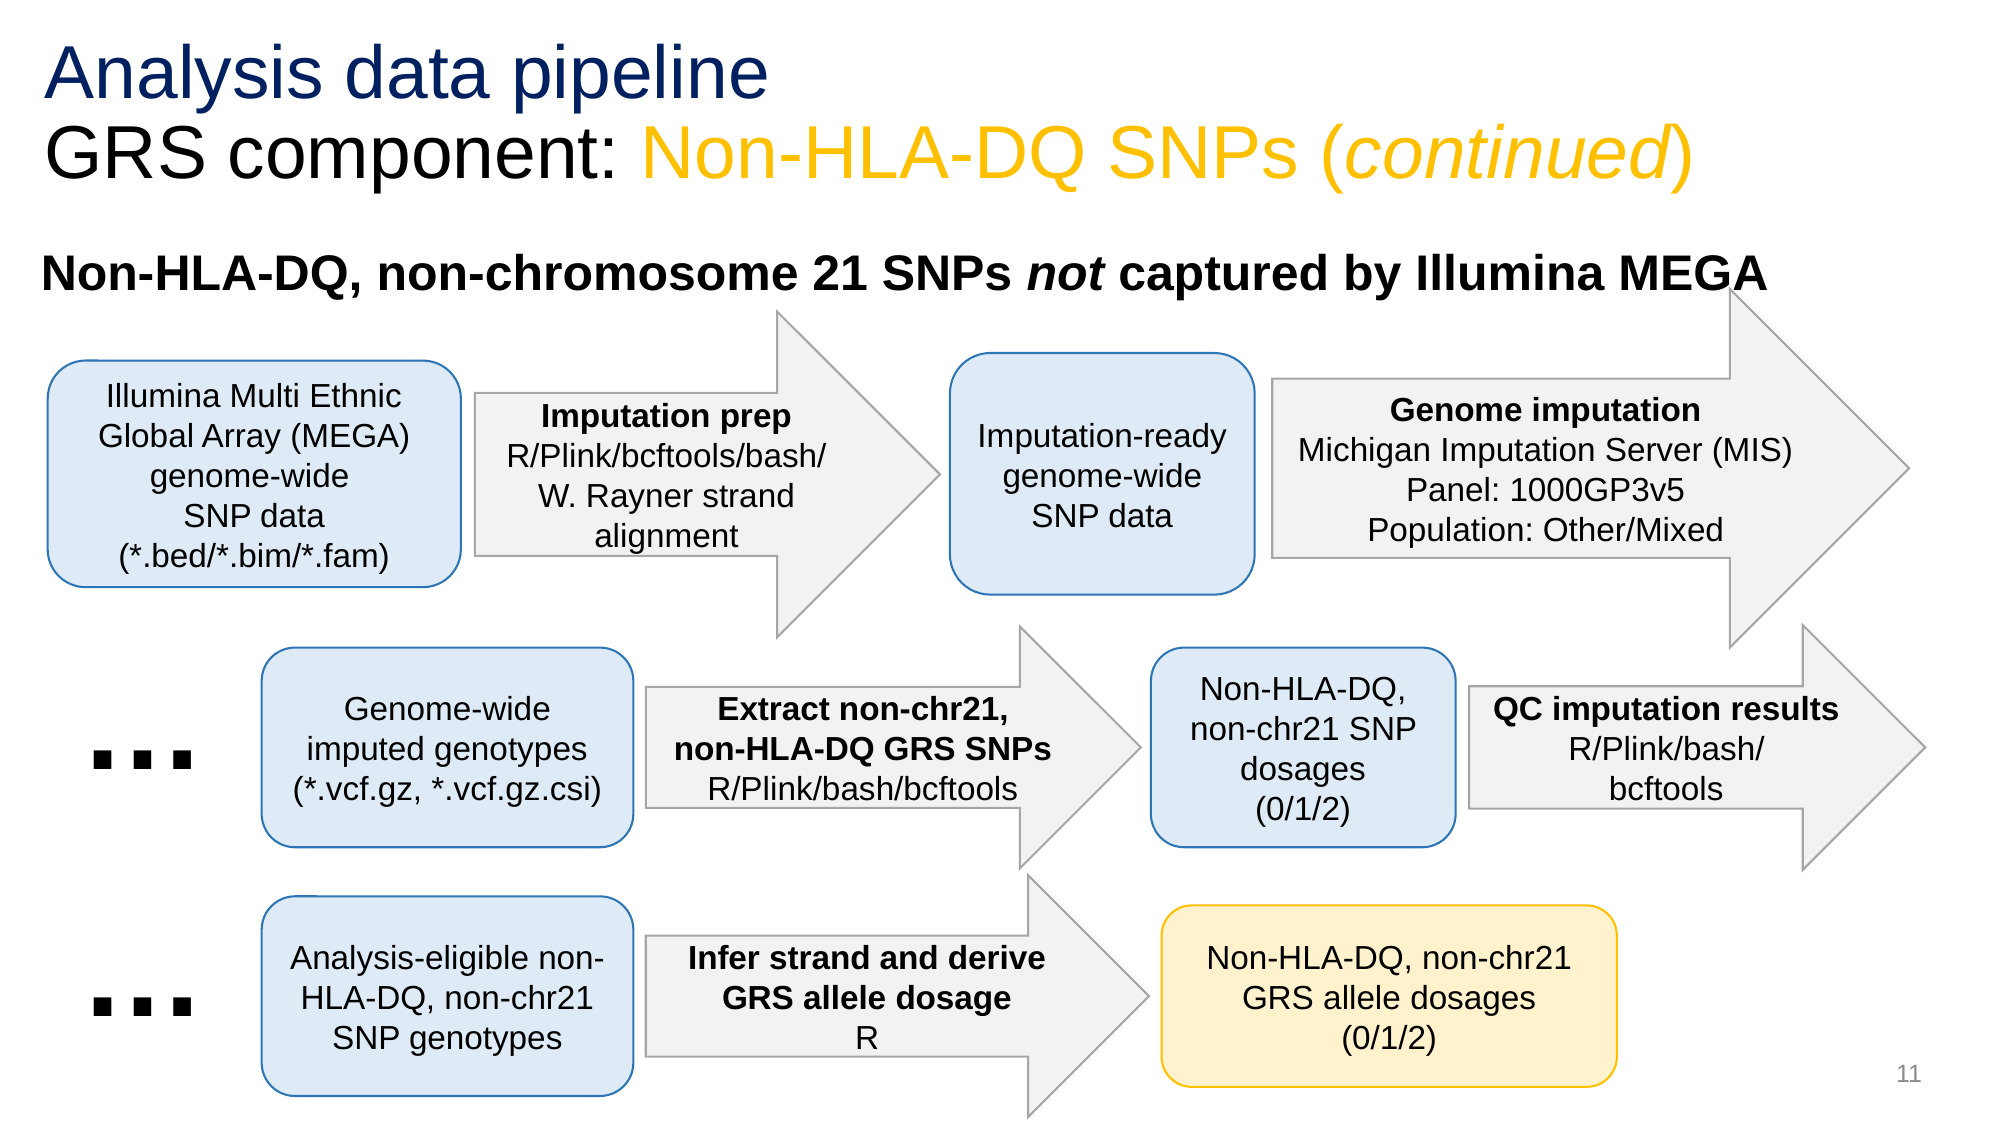

Analysis data pipeline
GRS component: Non-HLA-DQ SNPs (continued)
Non-HLA-DQ, non-chromosome 21 SNPs not captured by Illumina MEGA
Genome imputation
Michigan Imputation Server (MIS)
Panel: 1000GP3v5
Population: Other/Mixed
Imputation prep
R/Plink/bcftools/bash/
W. Rayner strand alignment
Imputation-ready genome-wide SNP data
Illumina Multi Ethnic Global Array (MEGA)
genome-wide
SNP data
(*.bed/*.bim/*.fam)
QC imputation results
R/Plink/bash/
bcftools
Extract non-chr21,
non-HLA-DQ GRS SNPs
R/Plink/bash/bcftools
Genome-wide imputed genotypes
(*.vcf.gz, *.vcf.gz.csi)
Non-HLA-DQ, non-chr21 SNP dosages
(0/1/2)
…
Infer strand and derive GRS allele dosage
R
Analysis-eligible non-HLA-DQ, non-chr21 SNP genotypes
Non-HLA-DQ, non-chr21 GRS allele dosages
(0/1/2)
…
11